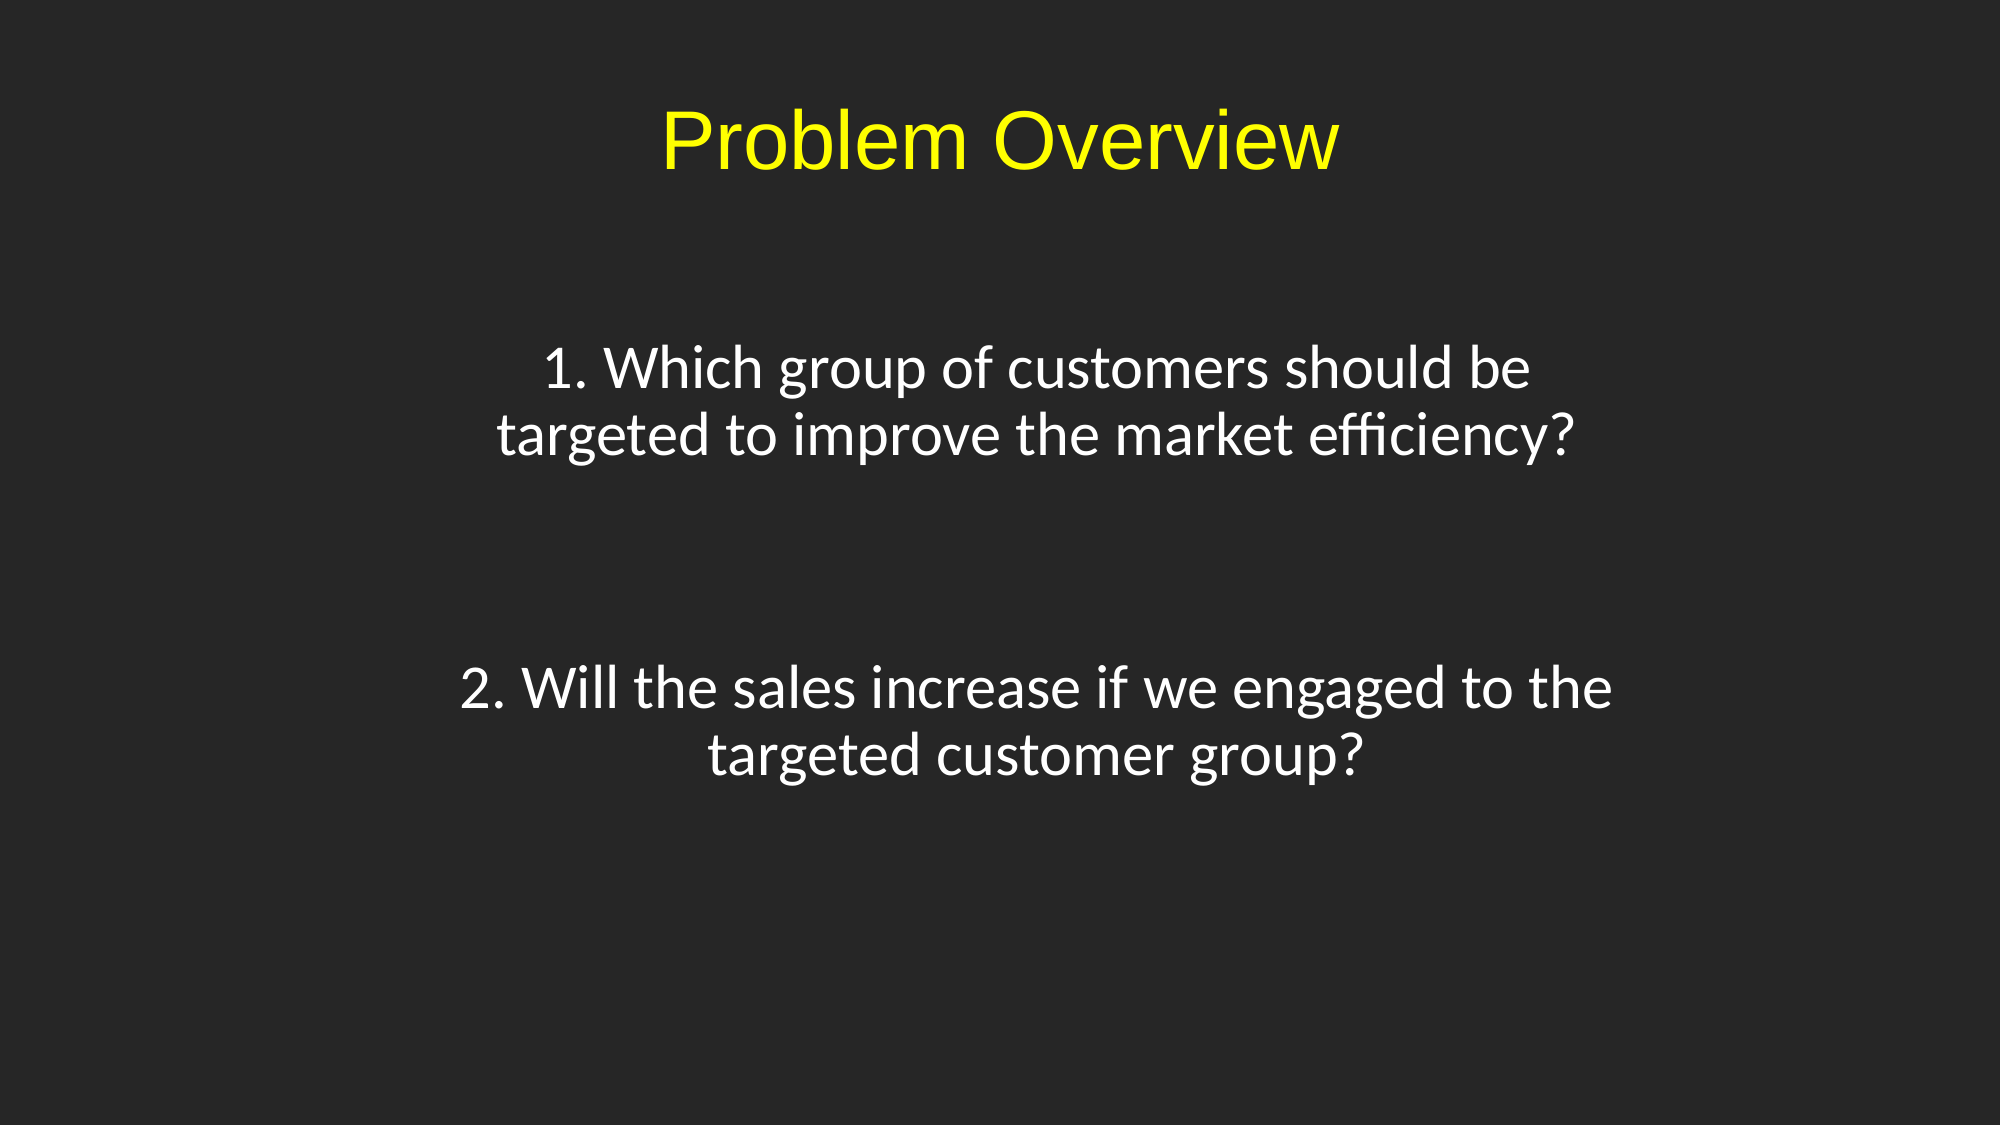

Problem Overview
1. Which group of customers should be targeted to improve the market efficiency?

2. Will the sales increase if we engaged to the targeted customer group?